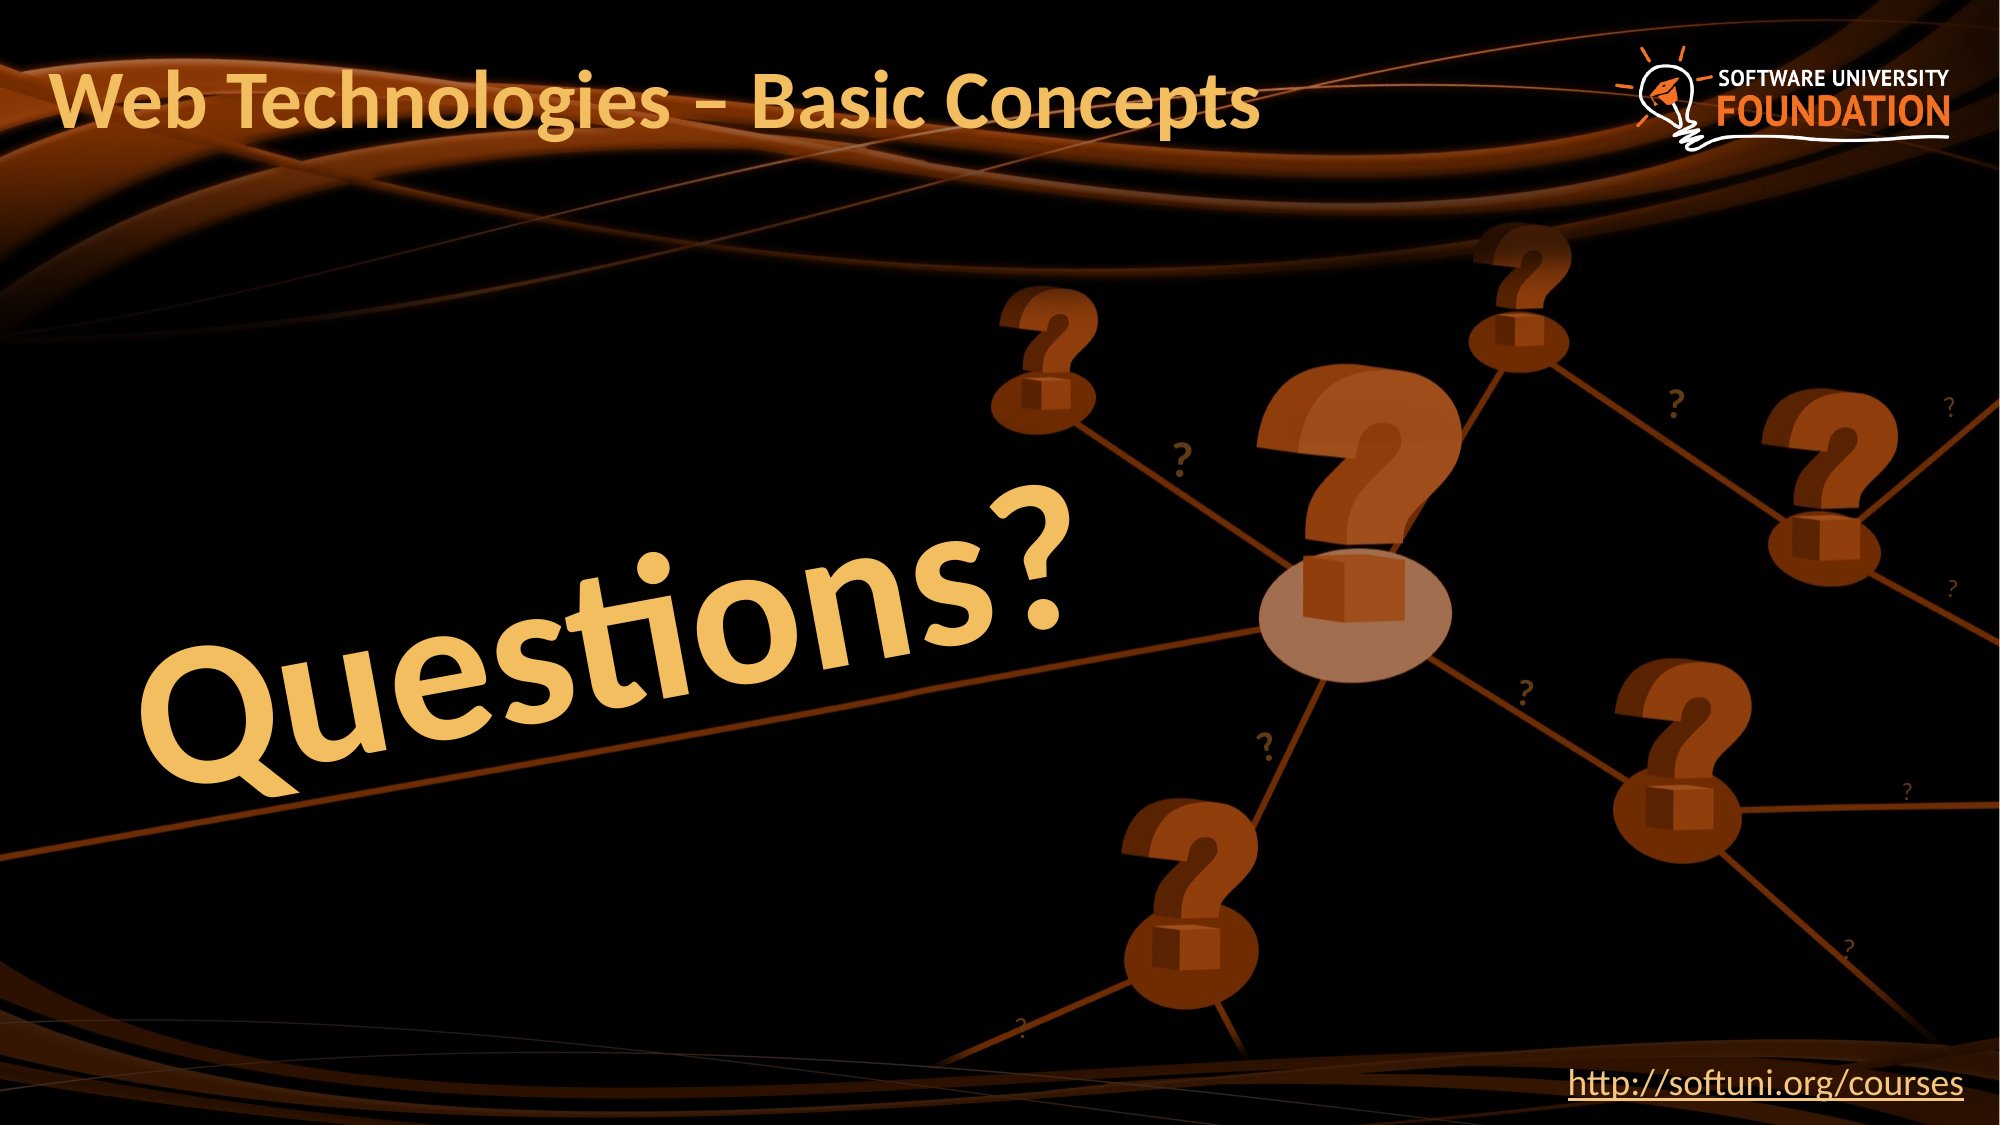

# Web Technologies – Basic Concepts
http://softuni.org/courses